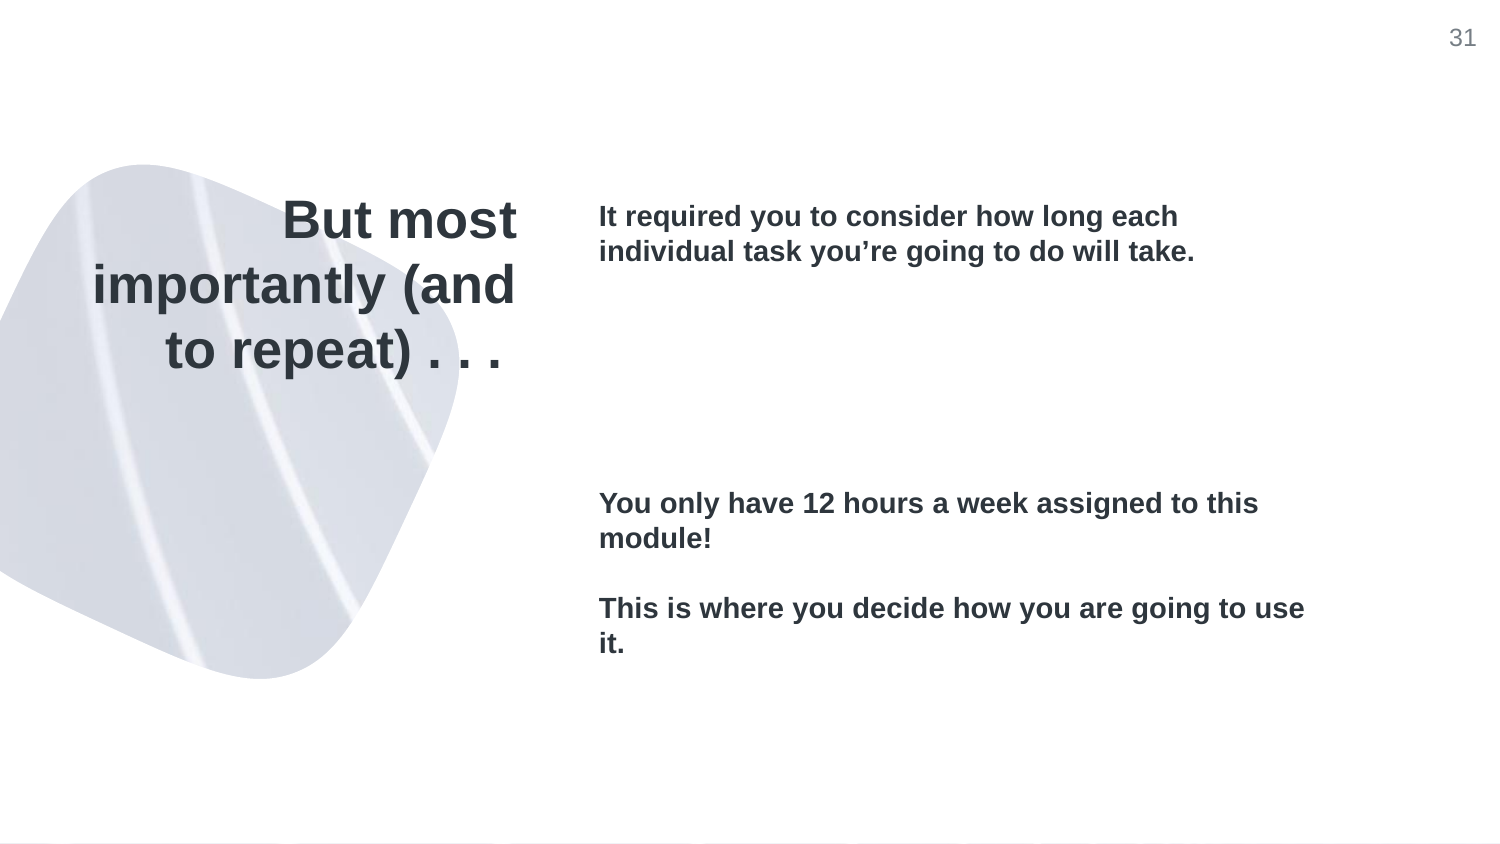

31
# But most importantly (and to repeat) . . .
It required you to consider how long each individual task you’re going to do will take.
You only have 12 hours a week assigned to this module!
This is where you decide how you are going to use it.